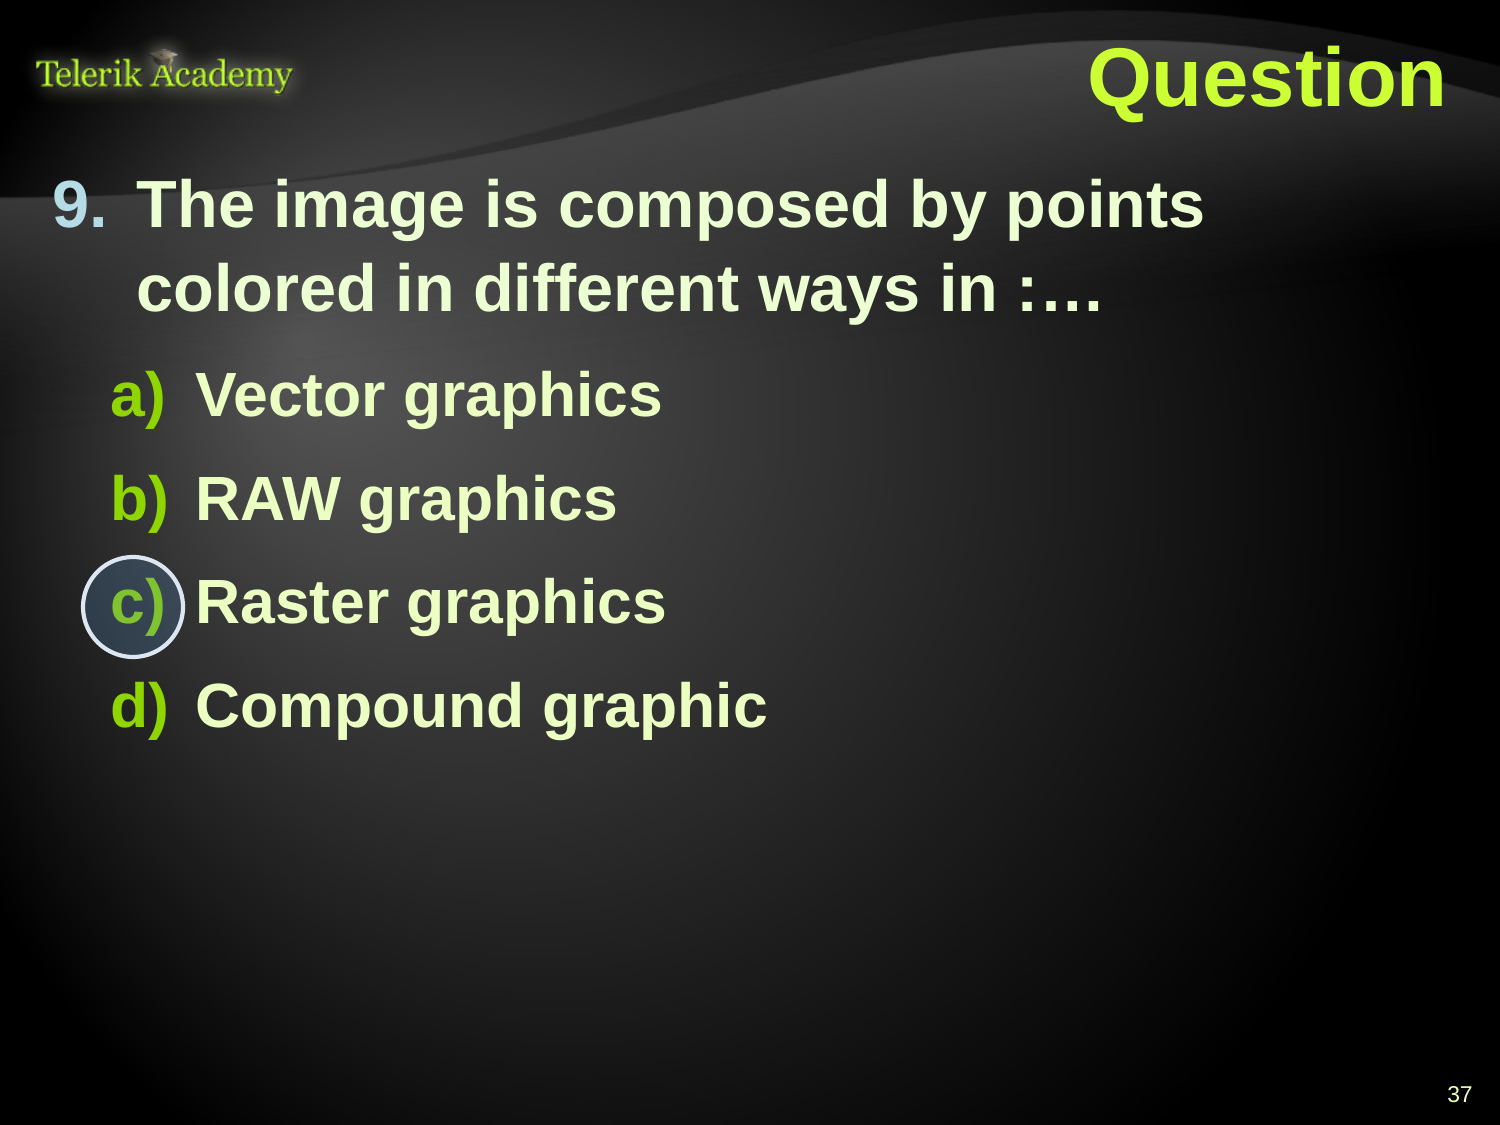

# Question
The image is composed by points colored in different ways in :…
Vector graphics
RAW graphics
Raster graphics
Compound graphic

37